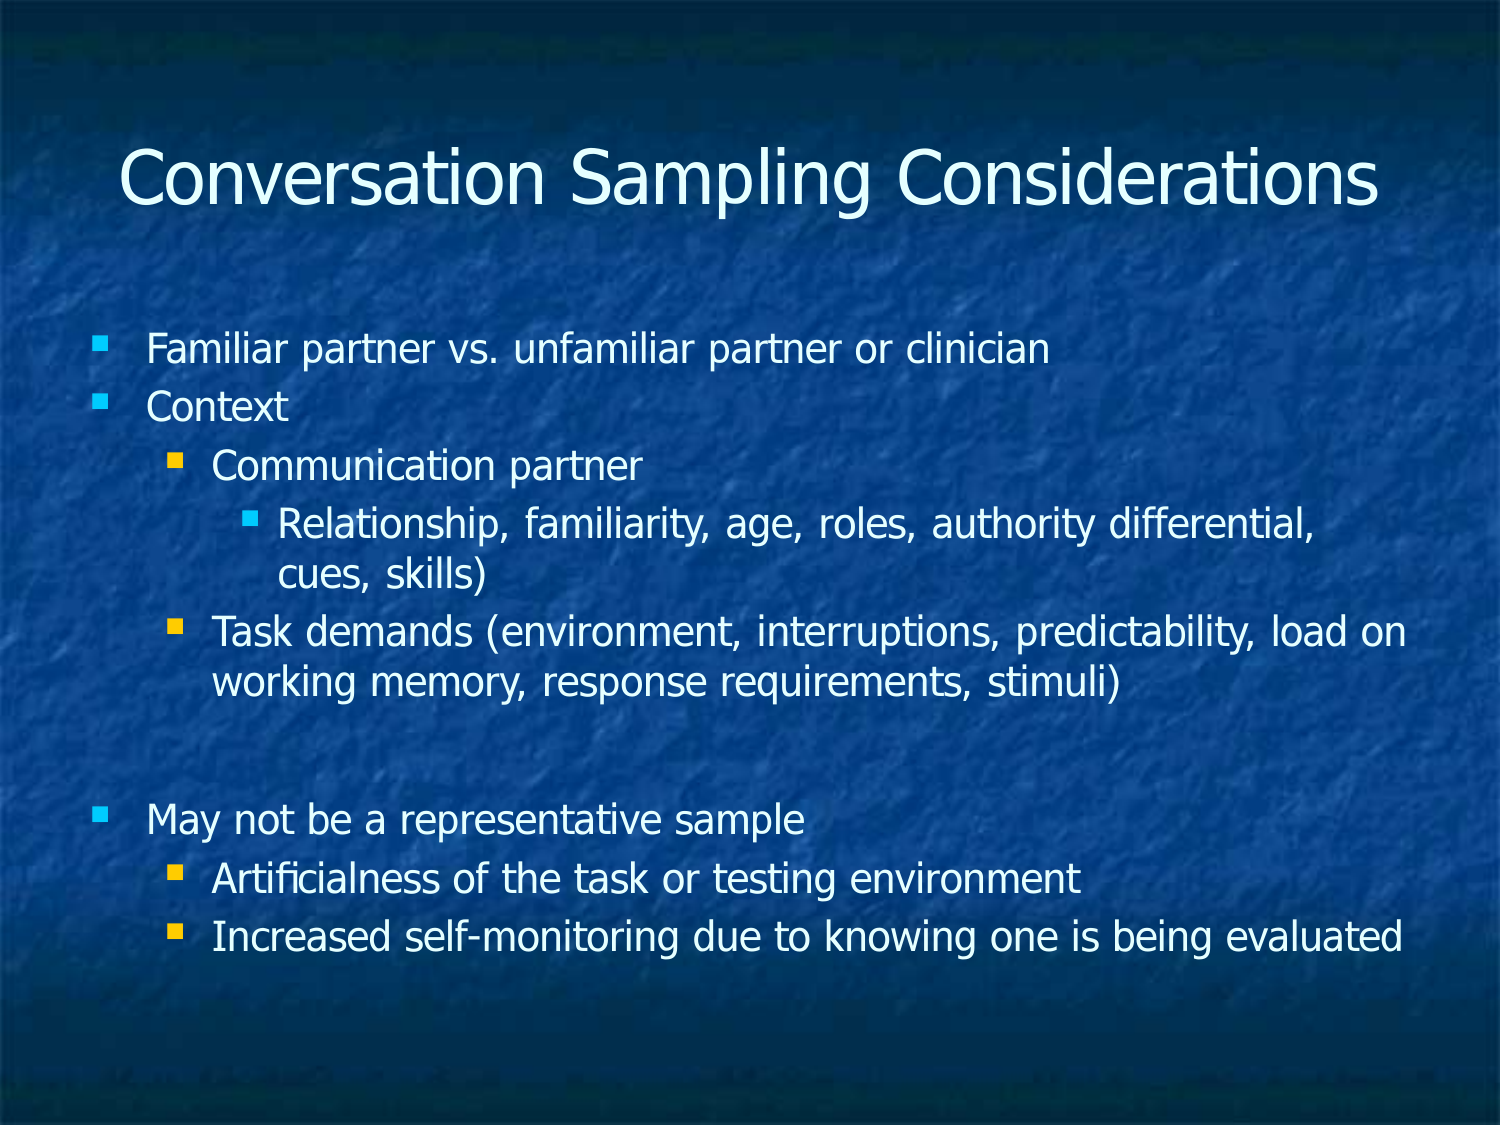

# Conversation Sampling Considerations
Familiar partner vs. unfamiliar partner or clinician
Context
Communication partner
Relationship, familiarity, age, roles, authority differential, cues, skills)
Task demands (environment, interruptions, predictability, load on working memory, response requirements, stimuli)

May not be a representative sample
Artificialness of the task or testing environment
Increased self-monitoring due to knowing one is being evaluated